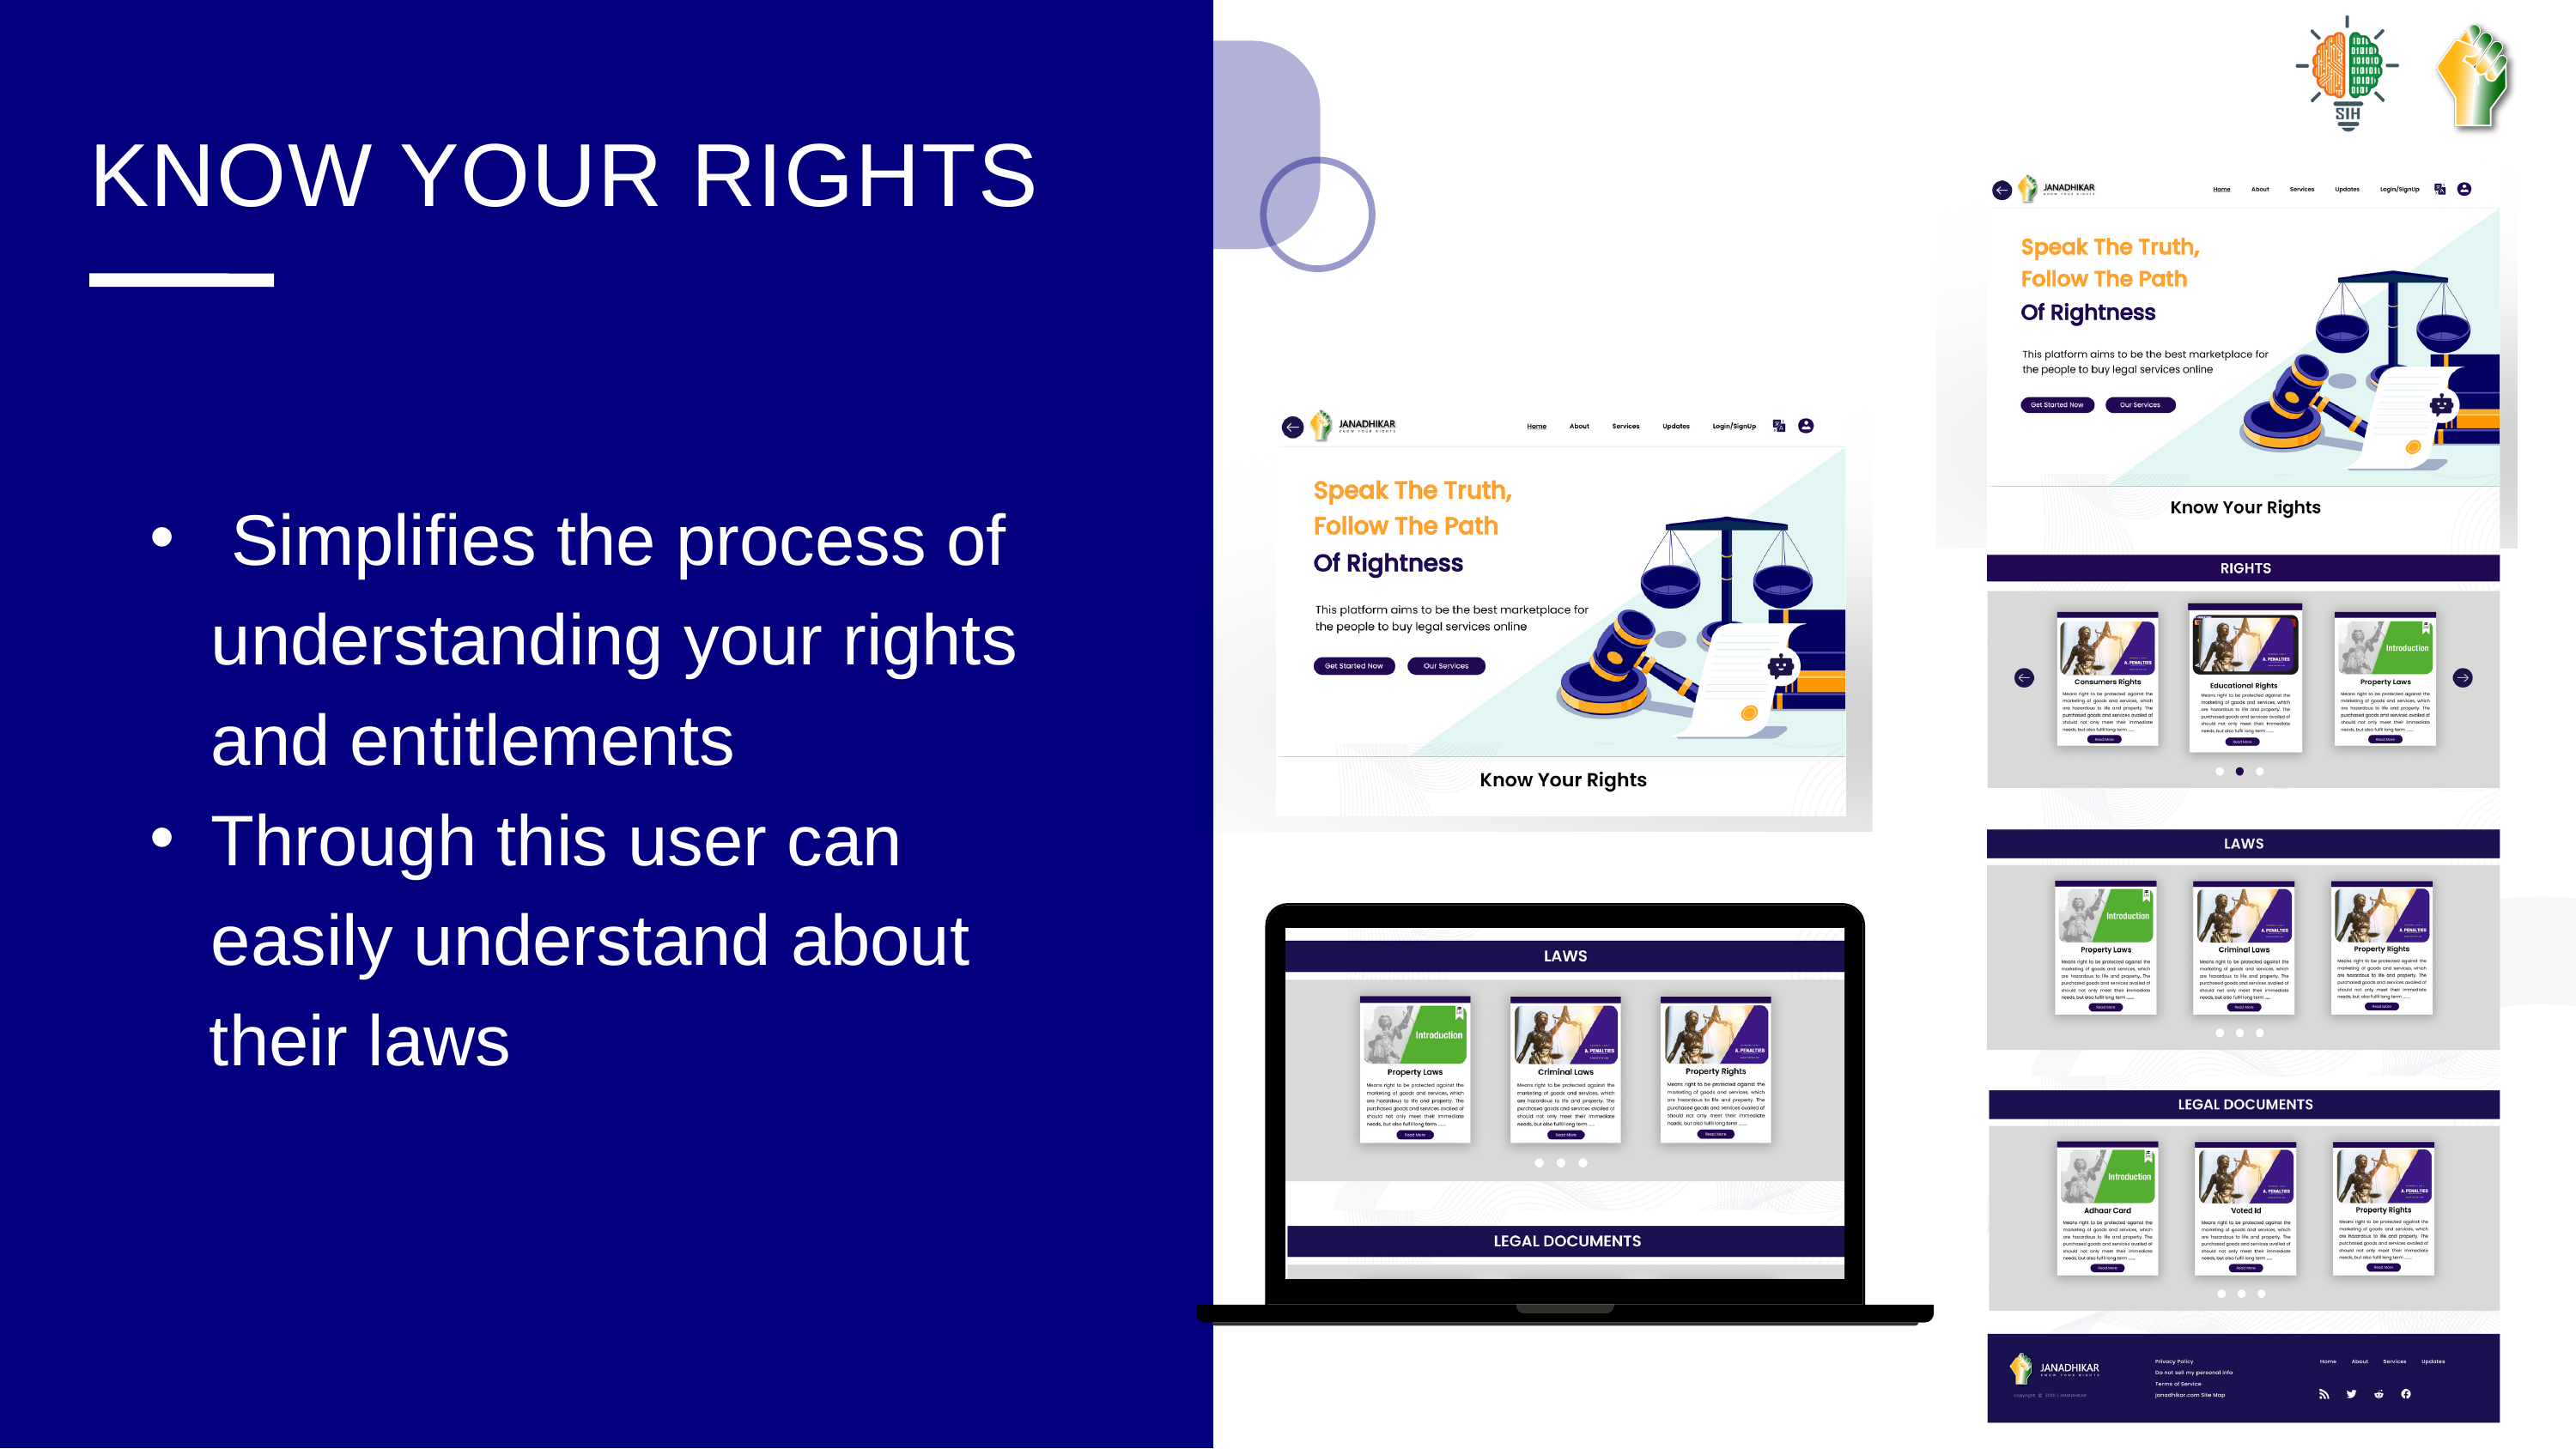

KNOW YOUR RIGHTS

 Simplifies the process of understanding your rights and entitlements
Through this user can easily understand about
      their laws